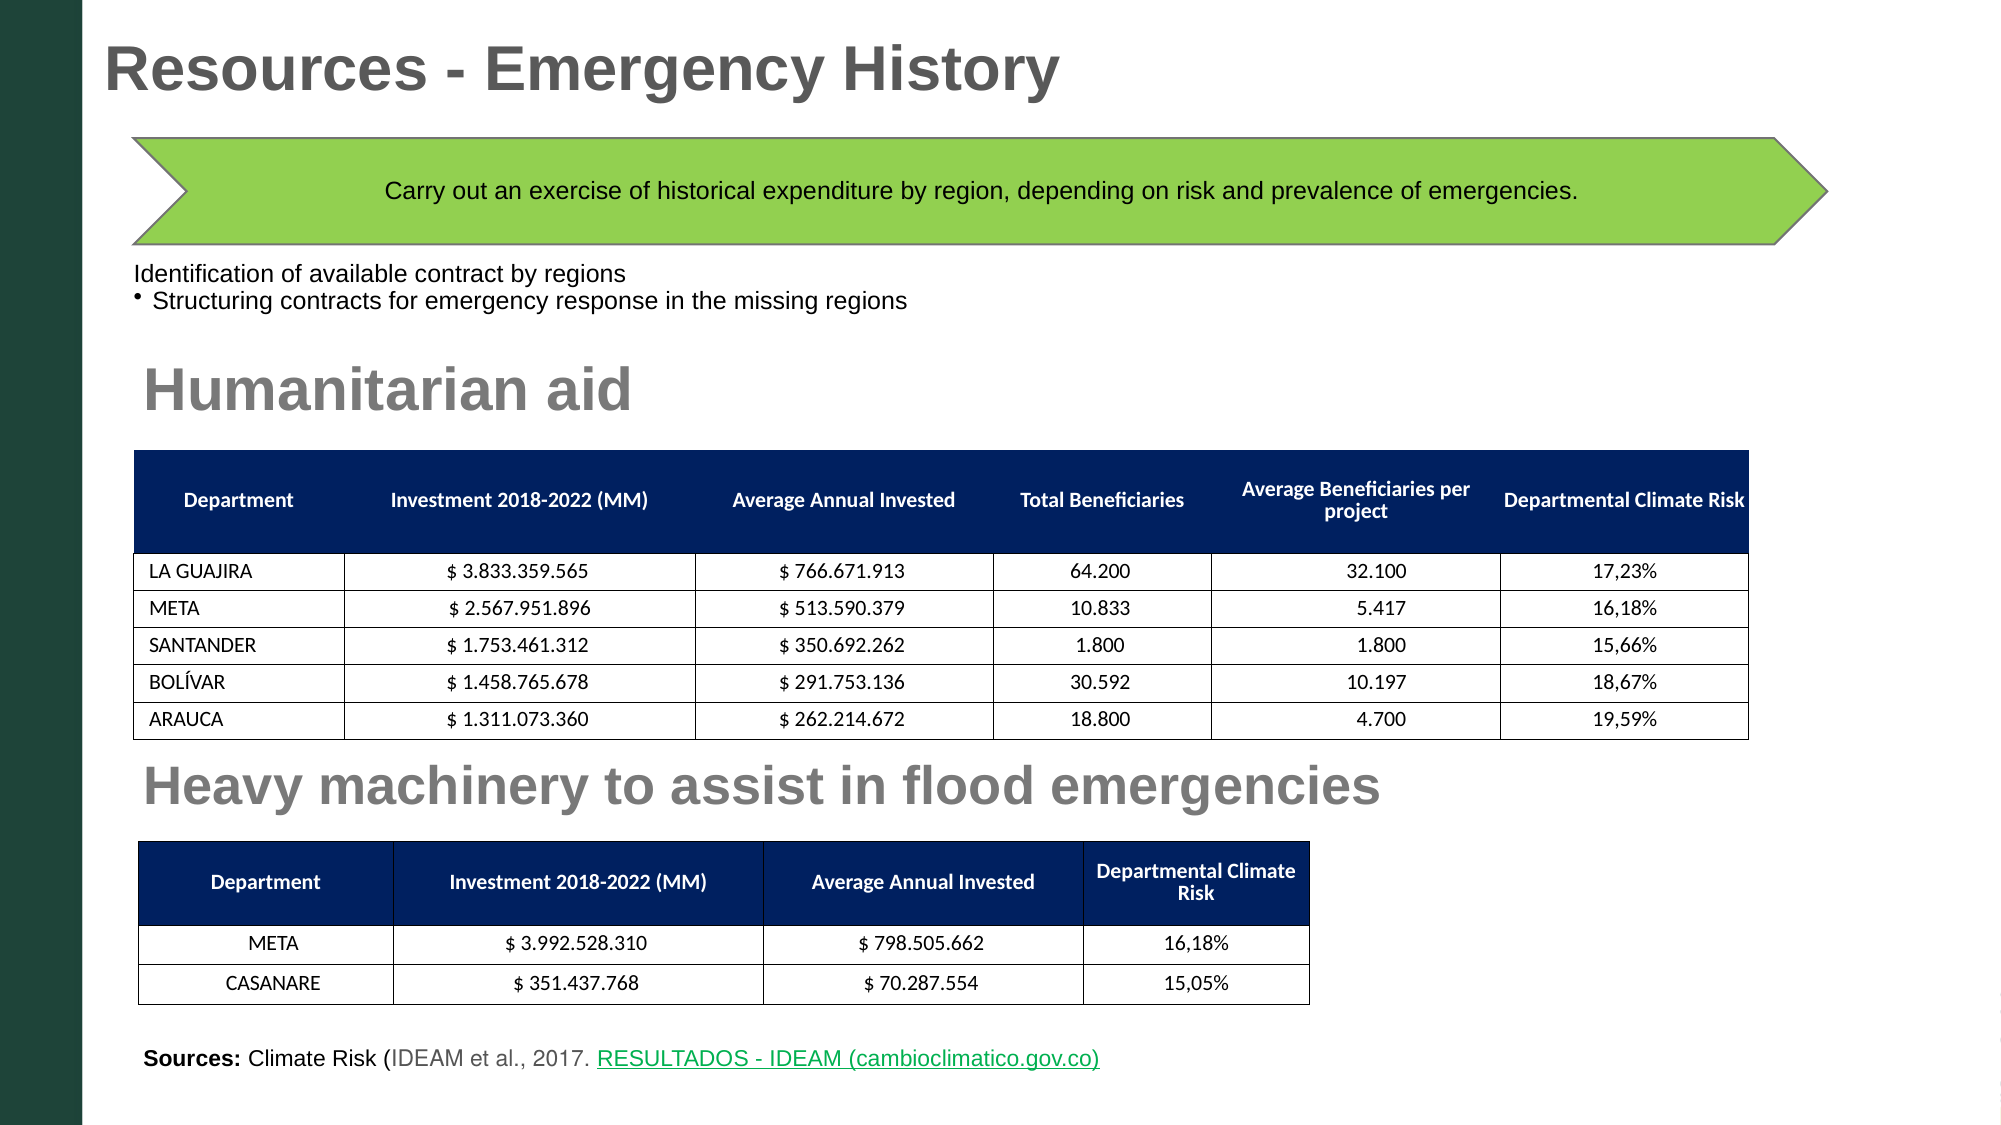

Resources - Emergency History
Carry out an exercise of historical expenditure by region, depending on risk and prevalence of emergencies.
Identification of available contract by regions
Structuring contracts for emergency response in the missing regions
Humanitarian aid
| Department | Investment 2018-2022 (MM) | Average Annual Invested | Total Beneficiaries | Average Beneficiaries per project | Departmental Climate Risk |
| --- | --- | --- | --- | --- | --- |
| LA GUAJIRA | $ 3.833.359.565 | $ 766.671.913 | 64.200 | 32.100 | 17,23% |
| META | $ 2.567.951.896 | $ 513.590.379 | 10.833 | 5.417 | 16,18% |
| SANTANDER | $ 1.753.461.312 | $ 350.692.262 | 1.800 | 1.800 | 15,66% |
| BOLÍVAR | $ 1.458.765.678 | $ 291.753.136 | 30.592 | 10.197 | 18,67% |
| ARAUCA | $ 1.311.073.360 | $ 262.214.672 | 18.800 | 4.700 | 19,59% |
Heavy machinery to assist in flood emergencies

| Department | Investment 2018-2022 (MM) | Average Annual Invested | Departmental Climate Risk |
| --- | --- | --- | --- |
| META | $ 3.992.528.310 | $ 798.505.662 | 16,18% |
| CASANARE | $ 351.437.768 | $ 70.287.554 | 15,05% |
Sources: Climate Risk (IDEAM et al., 2017. RESULTADOS - IDEAM (cambioclimatico.gov.co)